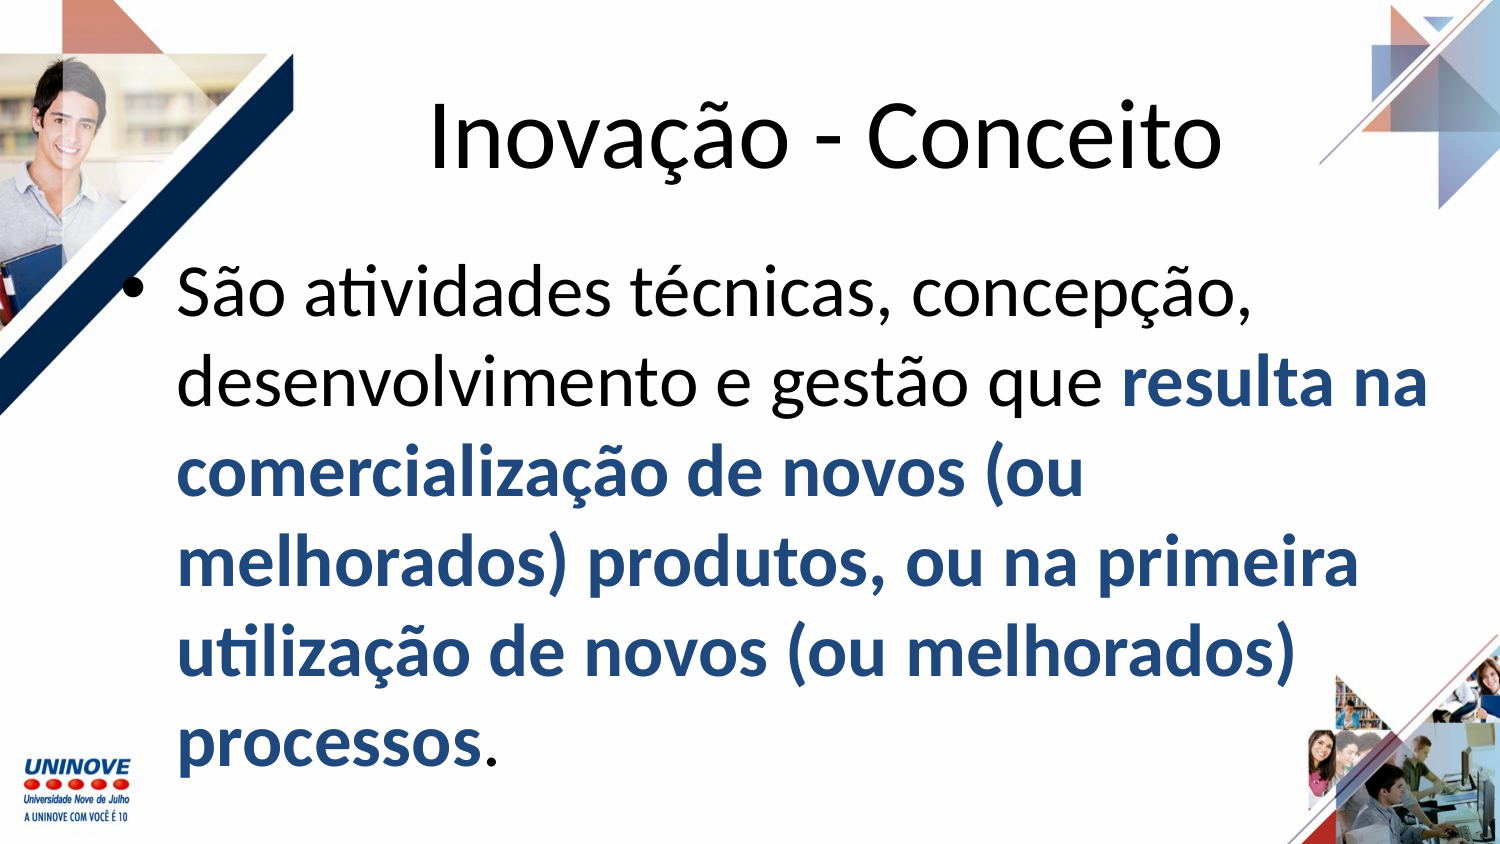

# Inovação - Conceito
São atividades técnicas, concepção, desenvolvimento e gestão que resulta na comercialização de novos (ou melhorados) produtos, ou na primeira utilização de novos (ou melhorados) processos.